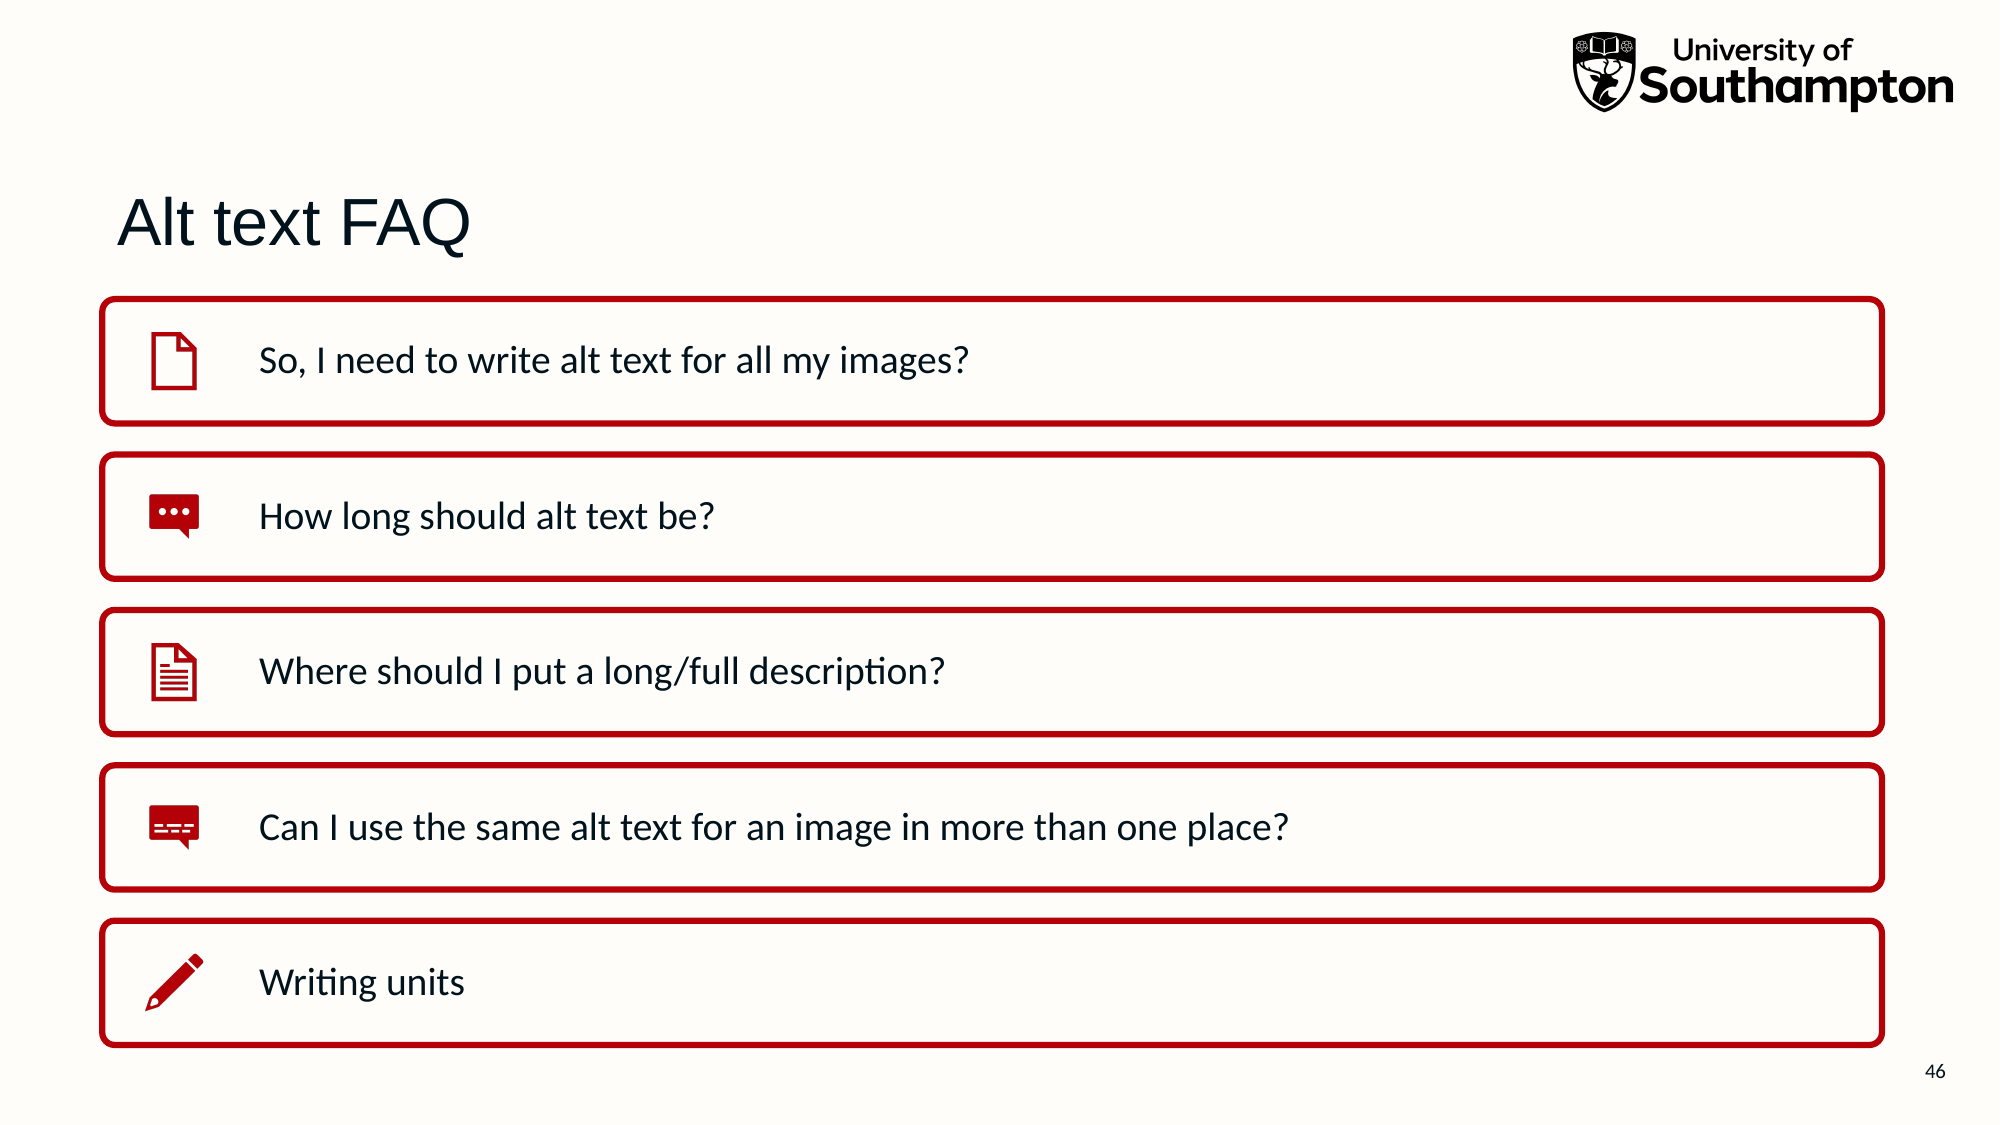

# Alt text FAQ
So, I need to write alt text for all my images?
How long should alt text be?
Where should I put a long/full description?
Can I use the same alt text for an image in more than one place?
Writing units